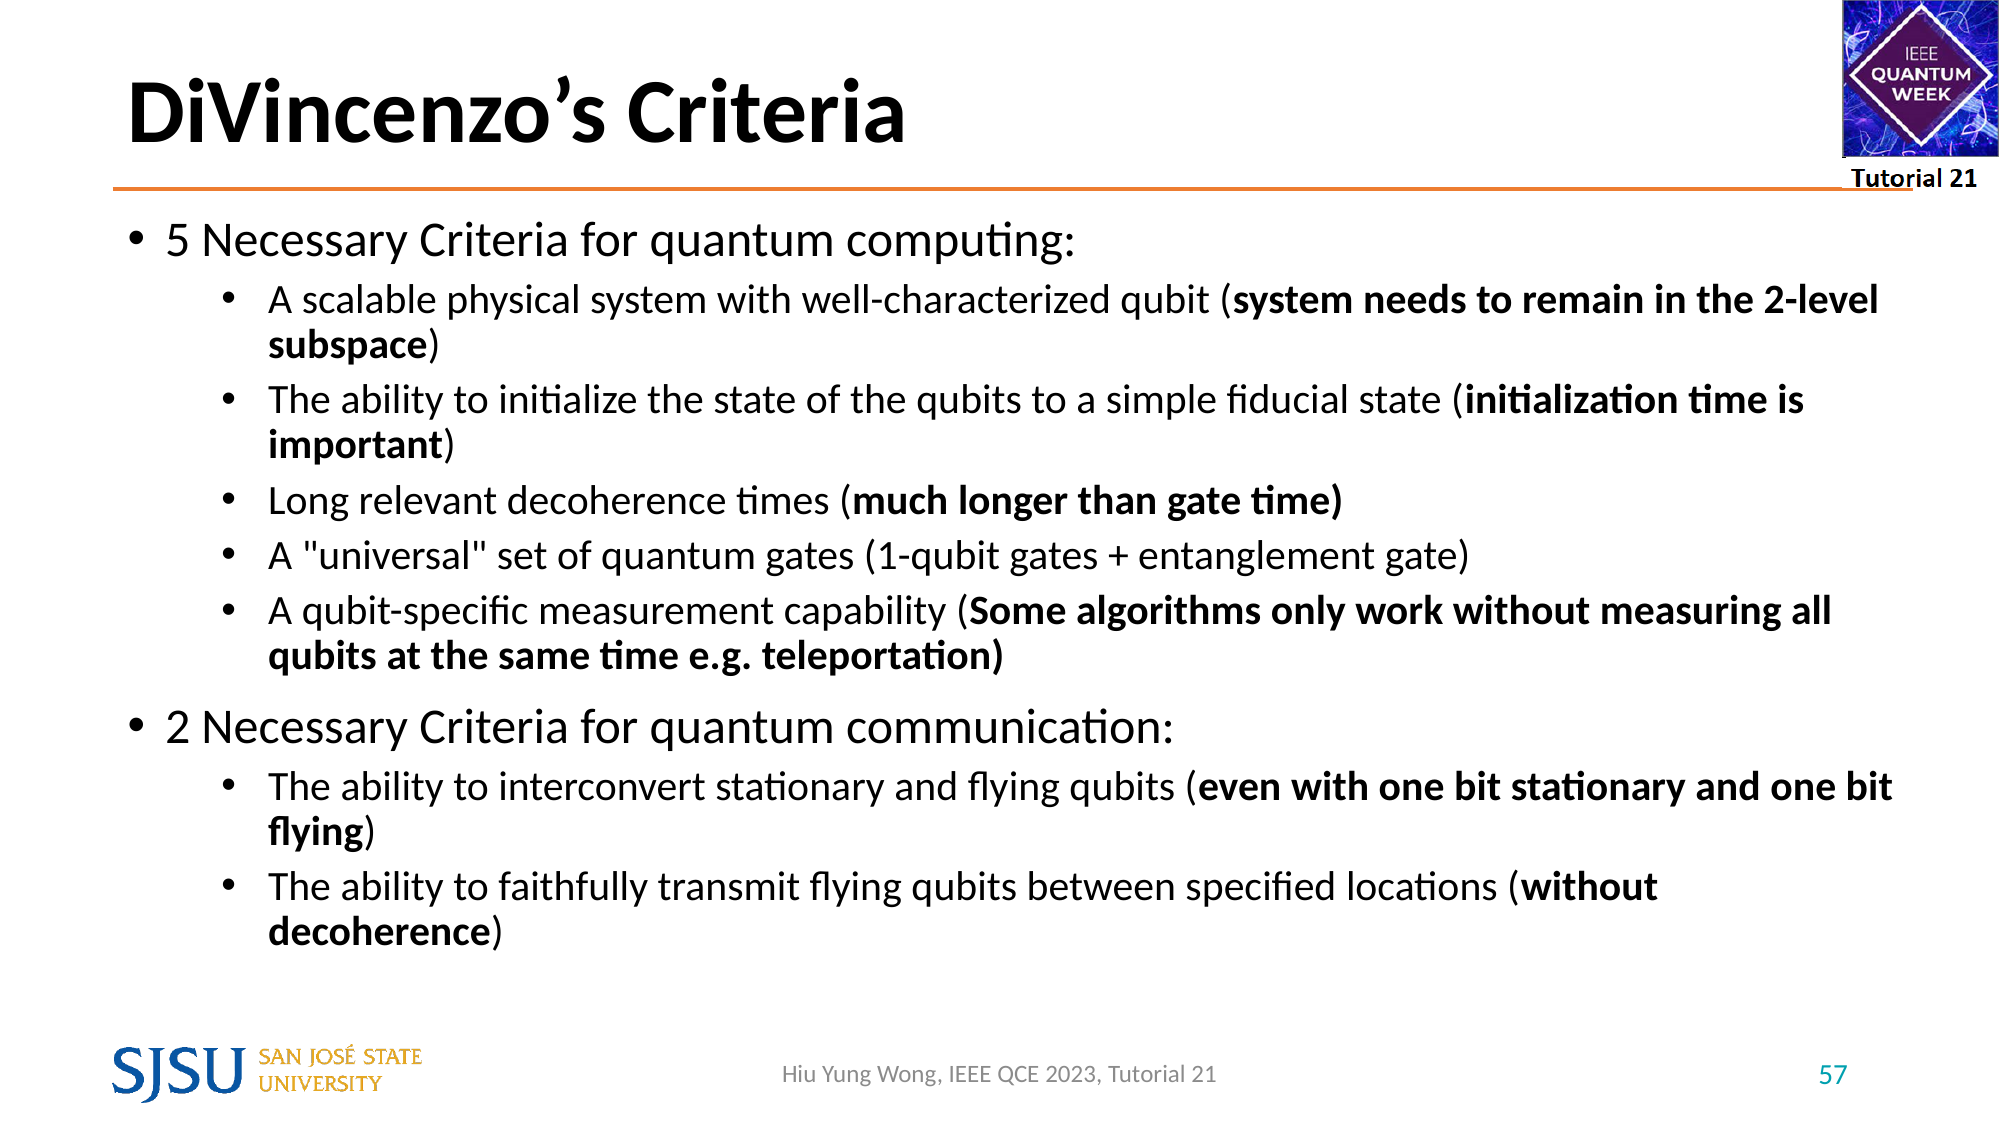

# DiVincenzo’s Criteria
5 Necessary Criteria for quantum computing:
A scalable physical system with well-characterized qubit (system needs to remain in the 2-level subspace)
The ability to initialize the state of the qubits to a simple fiducial state (initialization time is important)
Long relevant decoherence times (much longer than gate time)
A "universal" set of quantum gates (1-qubit gates + entanglement gate)
A qubit-specific measurement capability (Some algorithms only work without measuring all qubits at the same time e.g. teleportation)
2 Necessary Criteria for quantum communication:
The ability to interconvert stationary and flying qubits (even with one bit stationary and one bit flying)
The ability to faithfully transmit flying qubits between specified locations (without decoherence)
Hiu Yung Wong, IEEE QCE 2023, Tutorial 21